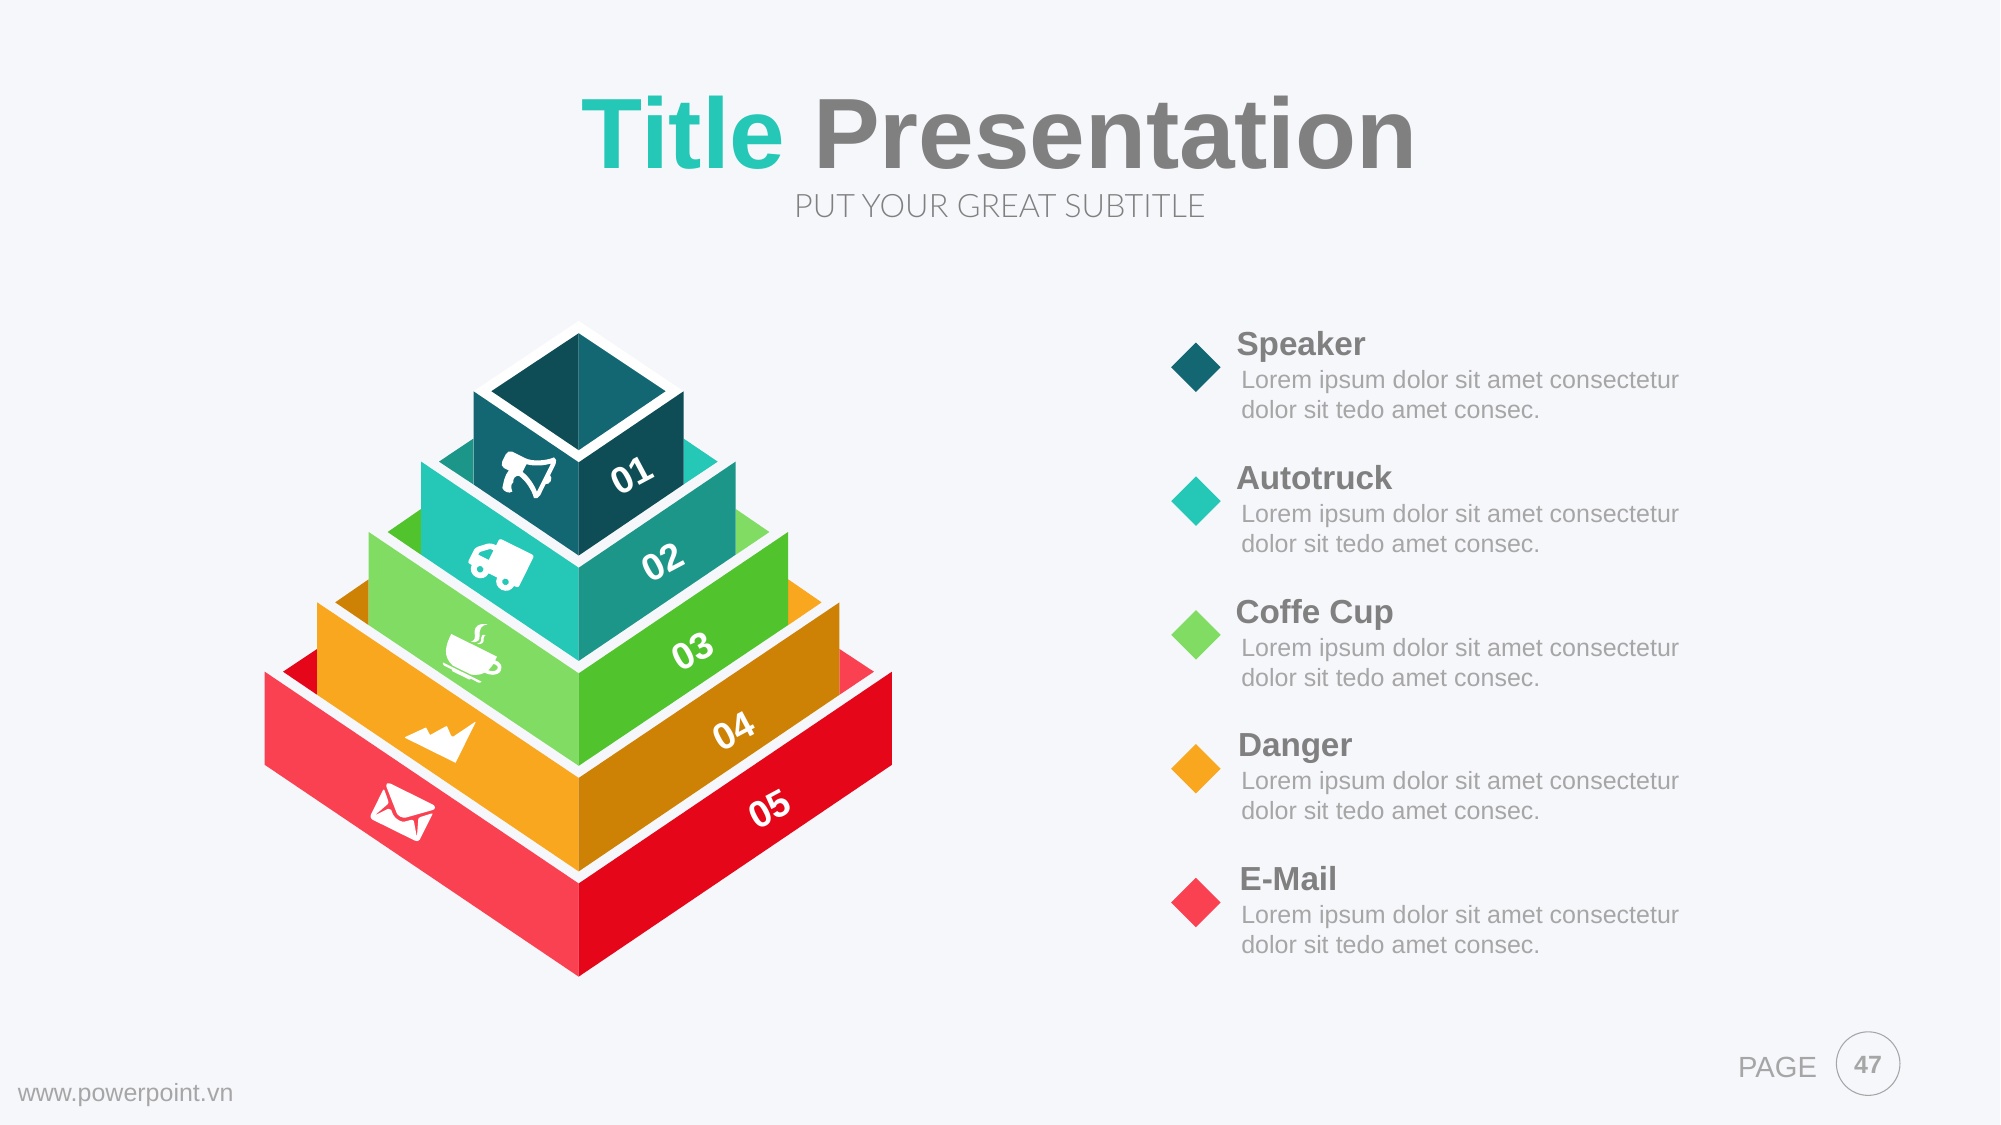

Title Presentation
PUT YOUR GREAT SUBTITLE
Speaker

Lorem ipsum dolor sit amet consectetur dolor sit tedo amet consec.

01
02
03
04
05

Autotruck

Lorem ipsum dolor sit amet consectetur dolor sit tedo amet consec.
Coffe Cup

Lorem ipsum dolor sit amet consectetur dolor sit tedo amet consec.
Danger

Lorem ipsum dolor sit amet consectetur dolor sit tedo amet consec.
E-Mail

Lorem ipsum dolor sit amet consectetur dolor sit tedo amet consec.